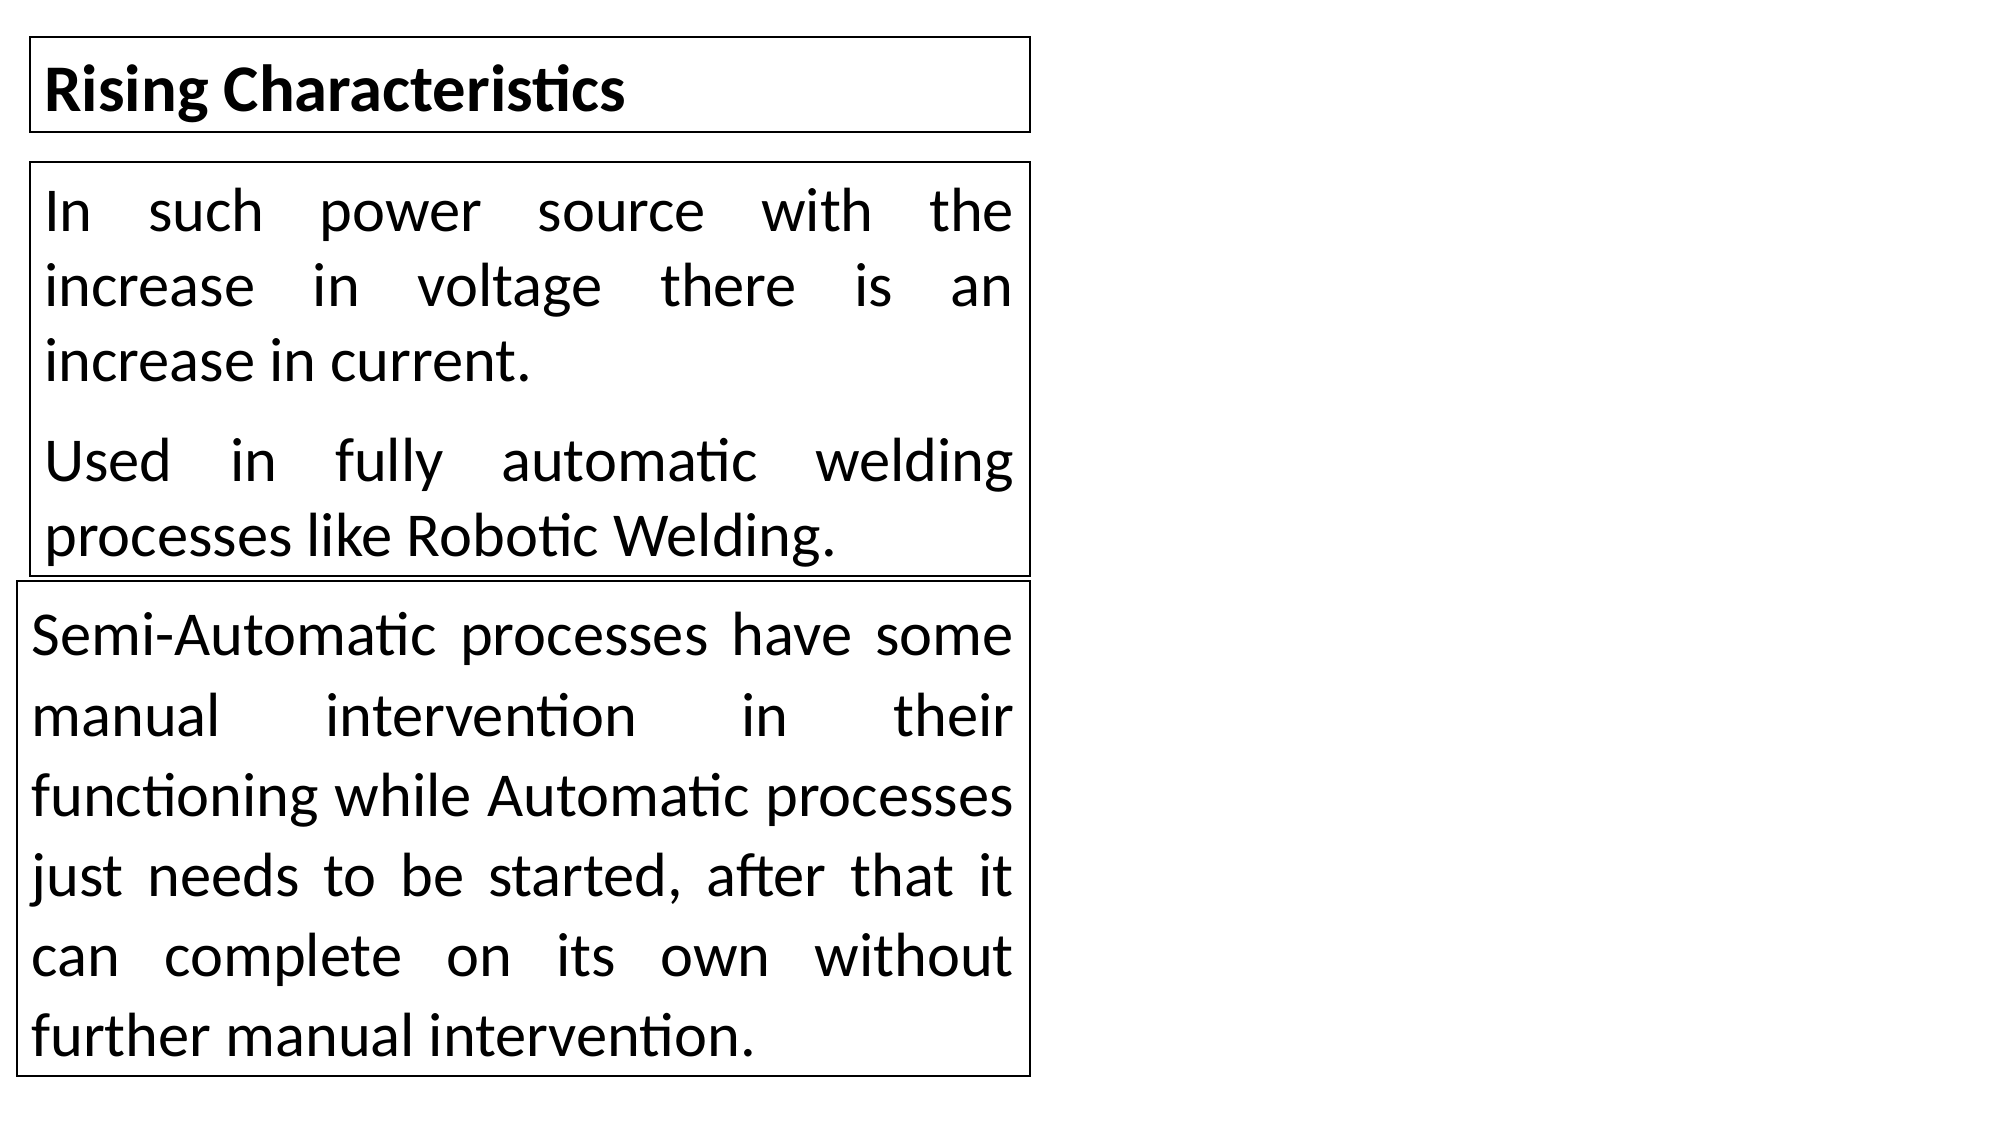

Rising Characteristics
In such power source with the increase in voltage there is an increase in current.

Used in fully automatic welding processes like Robotic Welding.
Semi-Automatic processes have some manual intervention in their functioning while Automatic processes just needs to be started, after that it can complete on its own without further manual intervention.